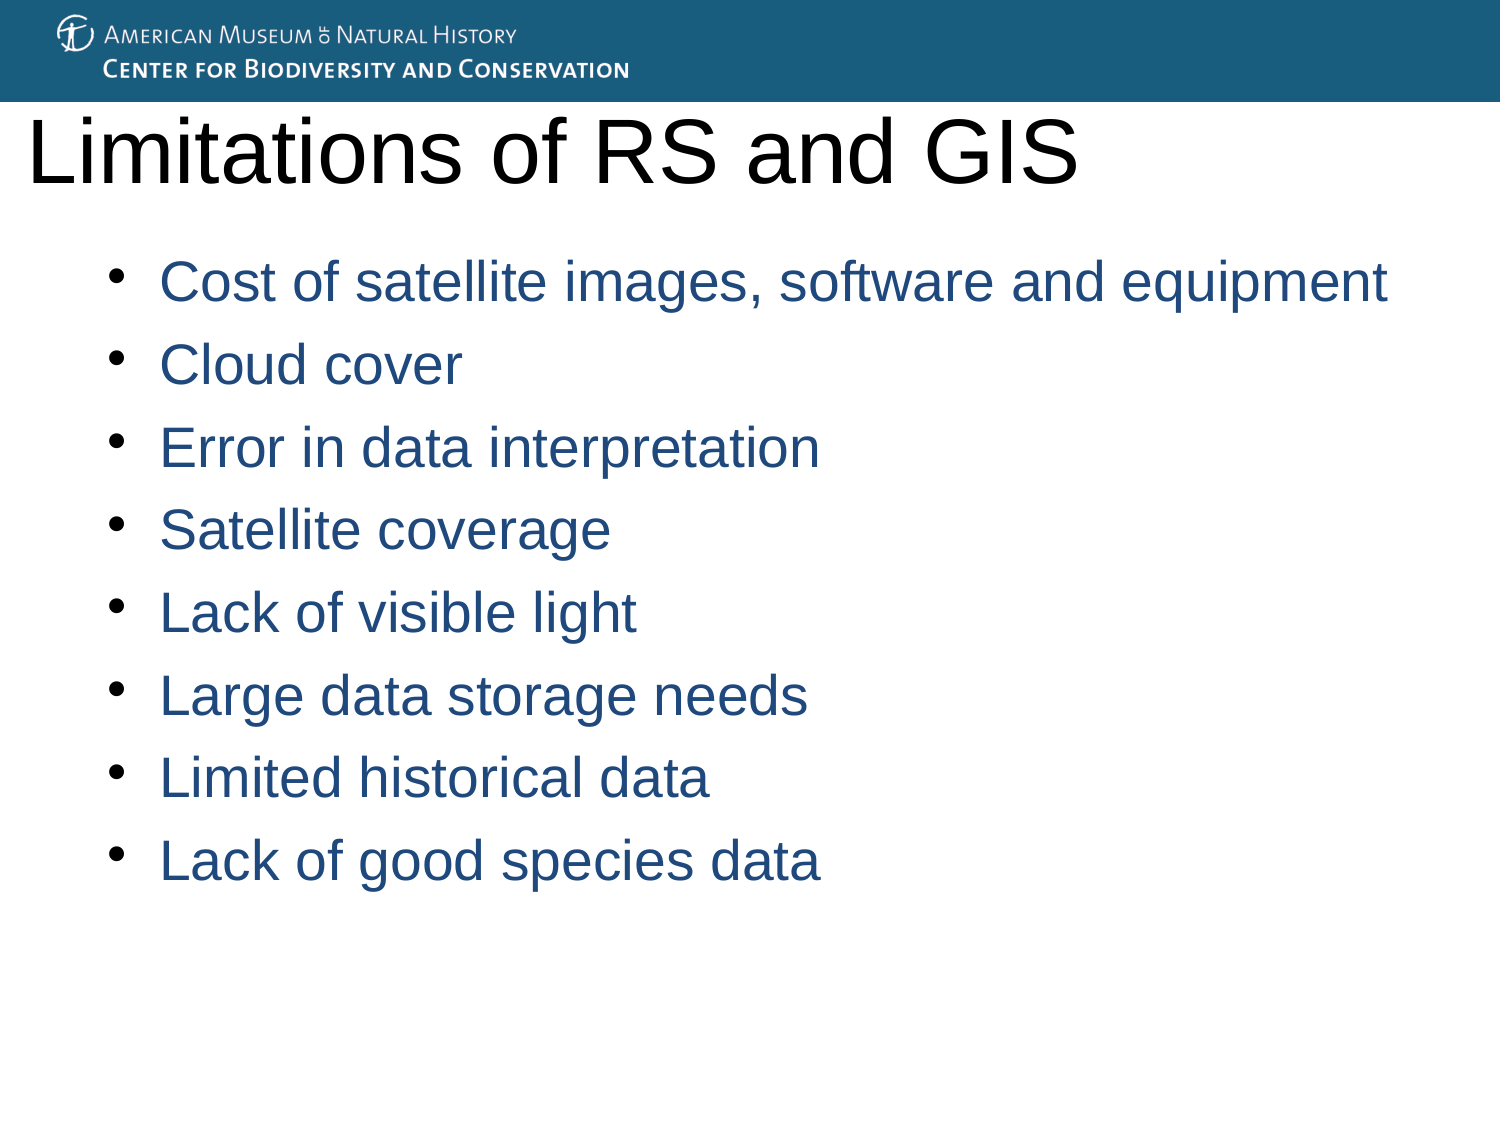

Limitations of RS and GIS
Cost of satellite images, software and equipment
Cloud cover
Error in data interpretation
Satellite coverage
Lack of visible light
Large data storage needs
Limited historical data
Lack of good species data